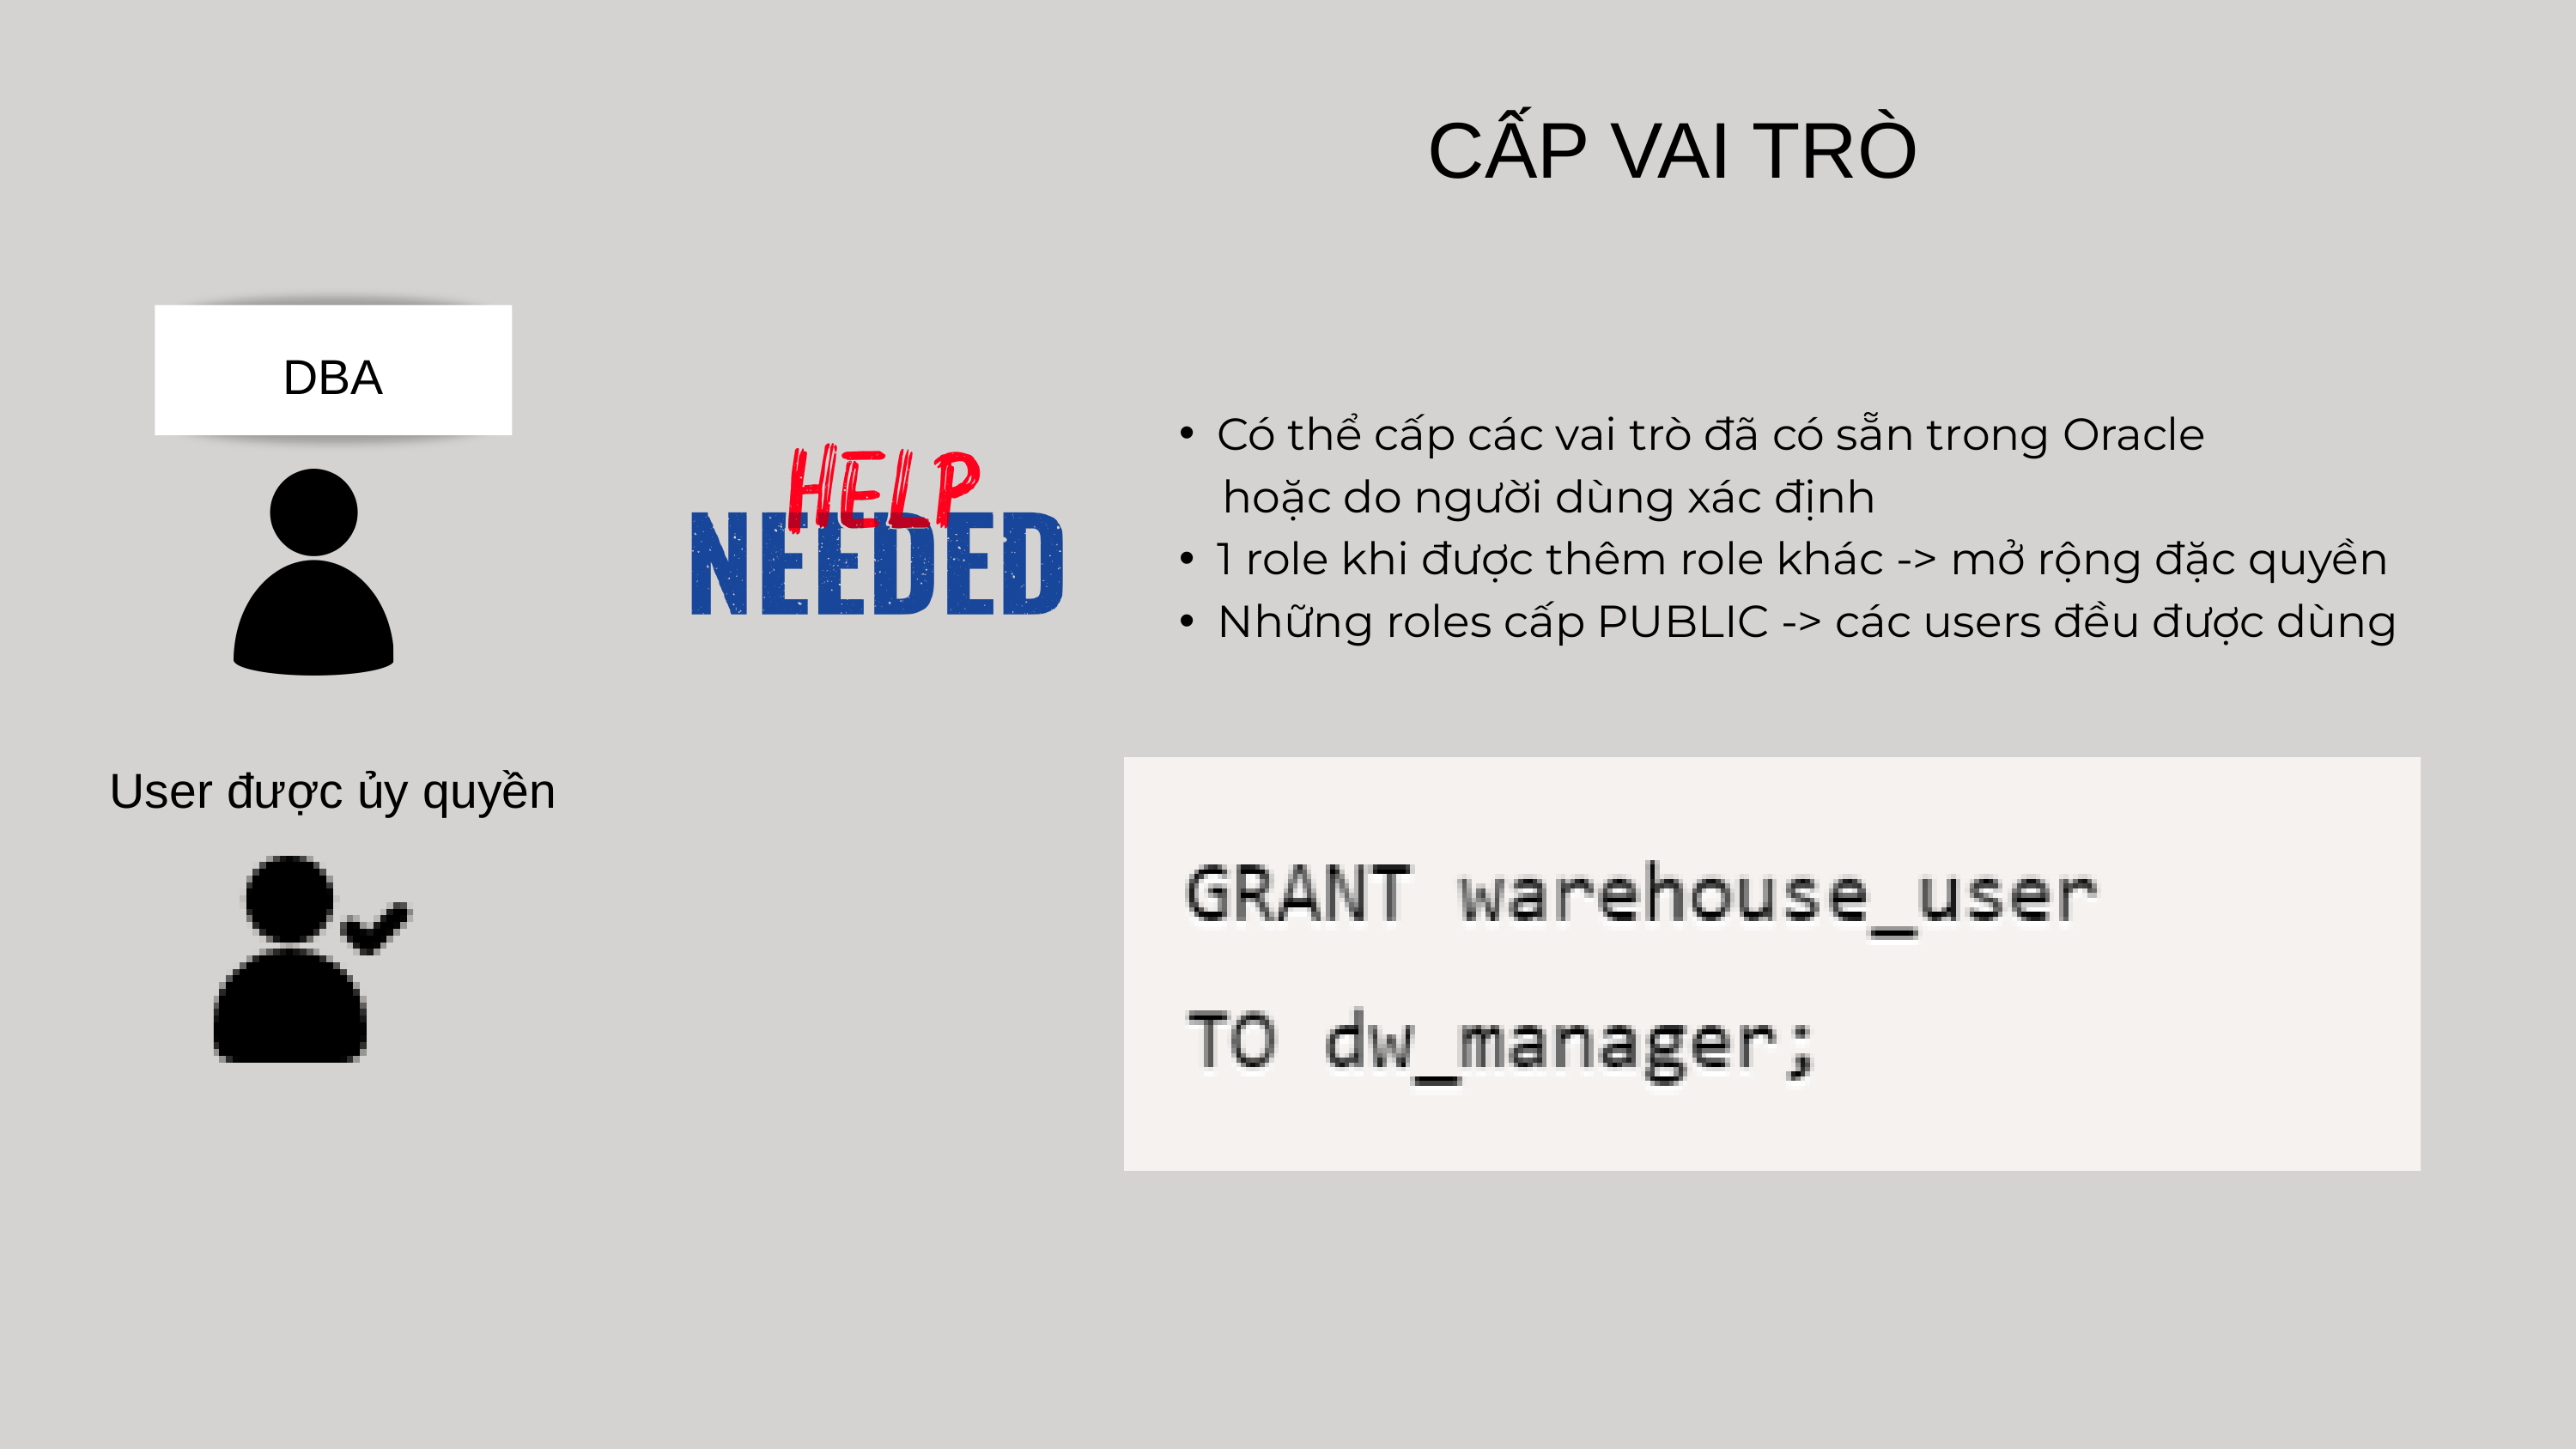

CẤP VAI TRÒ

DBA
Có thể cấp các vai trò đã có sẵn trong Oracle
       hoặc do người dùng xác định
1 role khi được thêm role khác -> mở rộng đặc quyền
Những roles cấp PUBLIC -> các users đều được dùng

User được ủy quyền